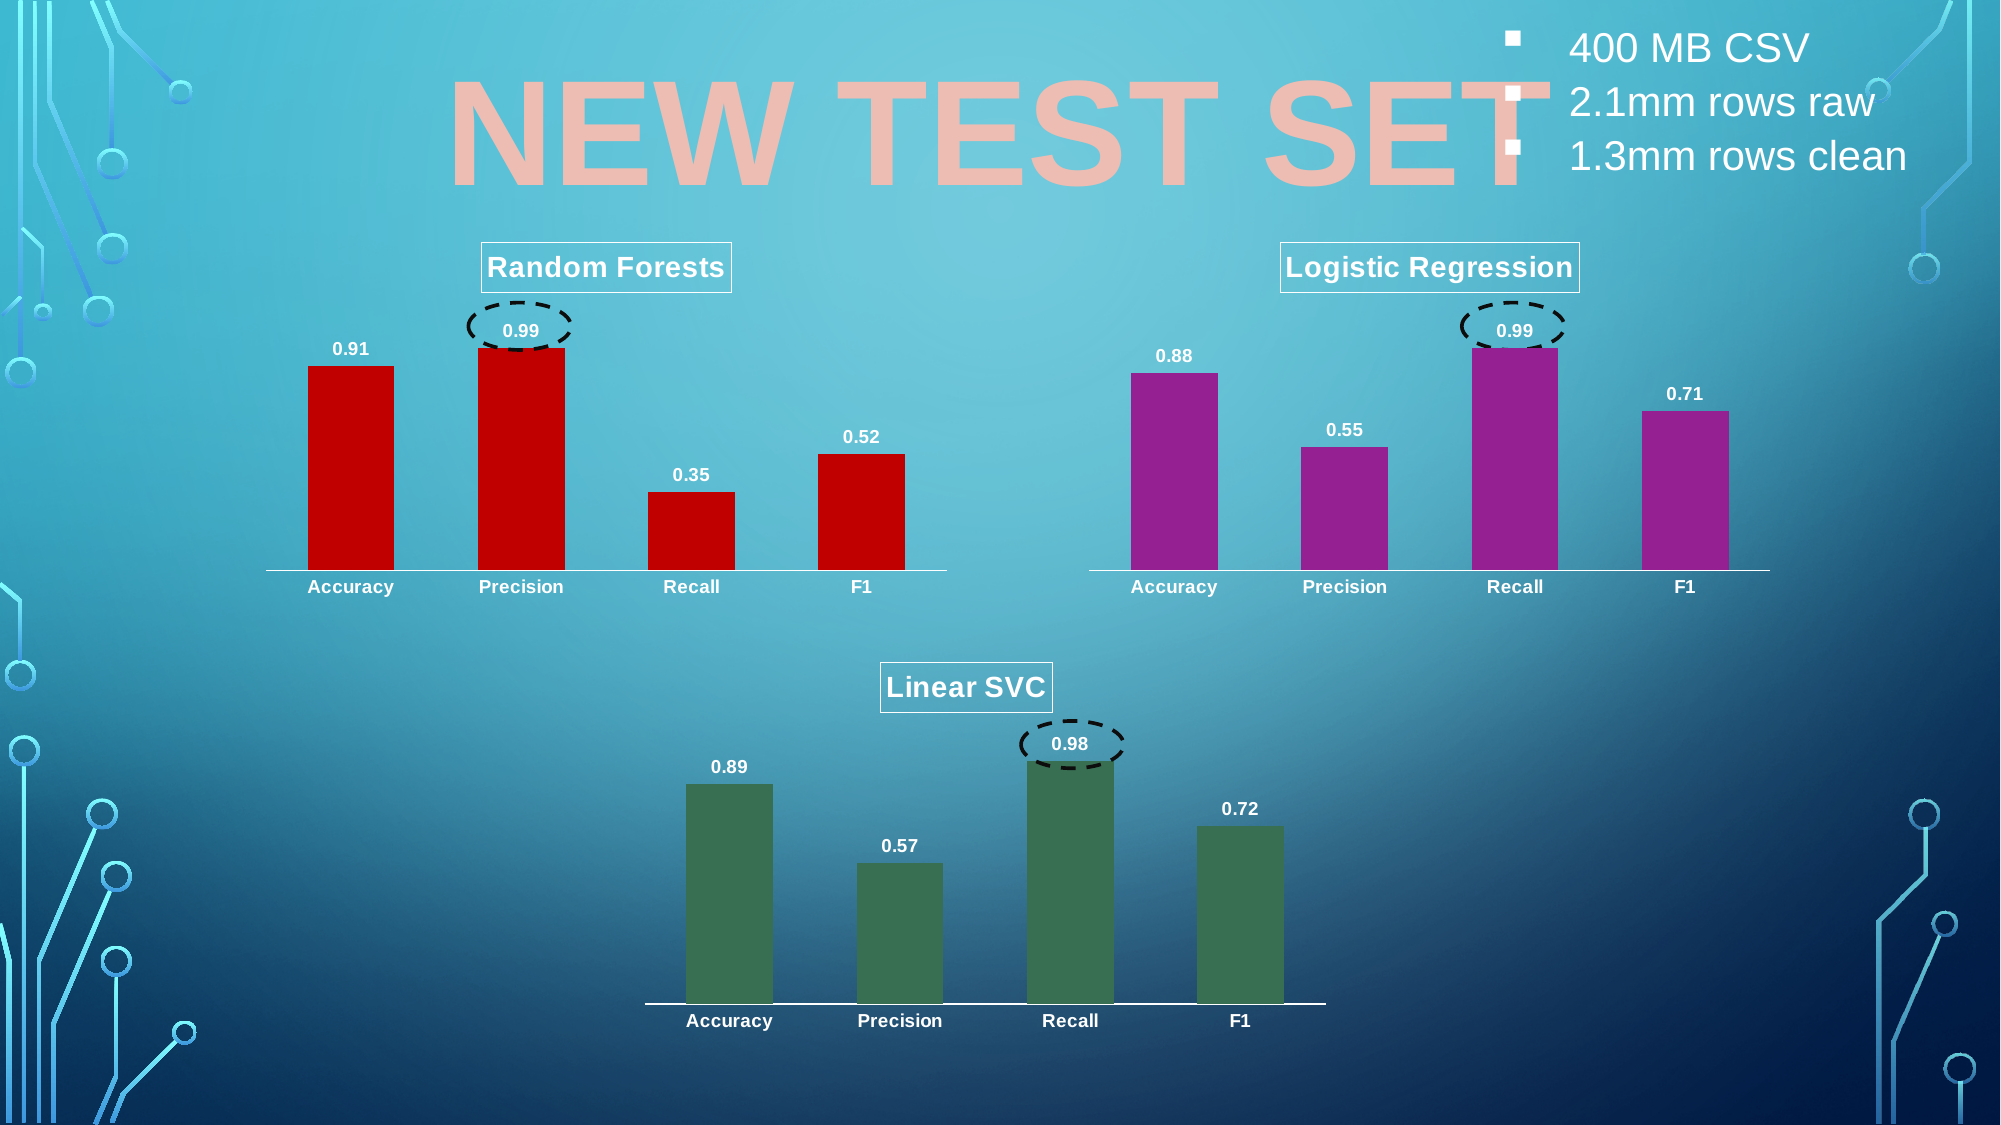

400 MB CSV
2.1mm rows raw
1.3mm rows clean
NEW TEST SET

### Chart: Random Forests

| Category |  |
|---|---|
| Accuracy | 0.91 |
| Precision | 0.99 |
| Recall | 0.35 |
| F1 | 0.52 |

### Chart: Logistic Regression

| Category |  |
|---|---|
| Accuracy | 0.88 |
| Precision | 0.55 |
| Recall | 0.99 |
| F1 | 0.71 |

### Chart: Linear SVC

| Category |  |
|---|---|
| Accuracy | 0.89 |
| Precision | 0.57 |
| Recall | 0.98 |
| F1 | 0.72 |